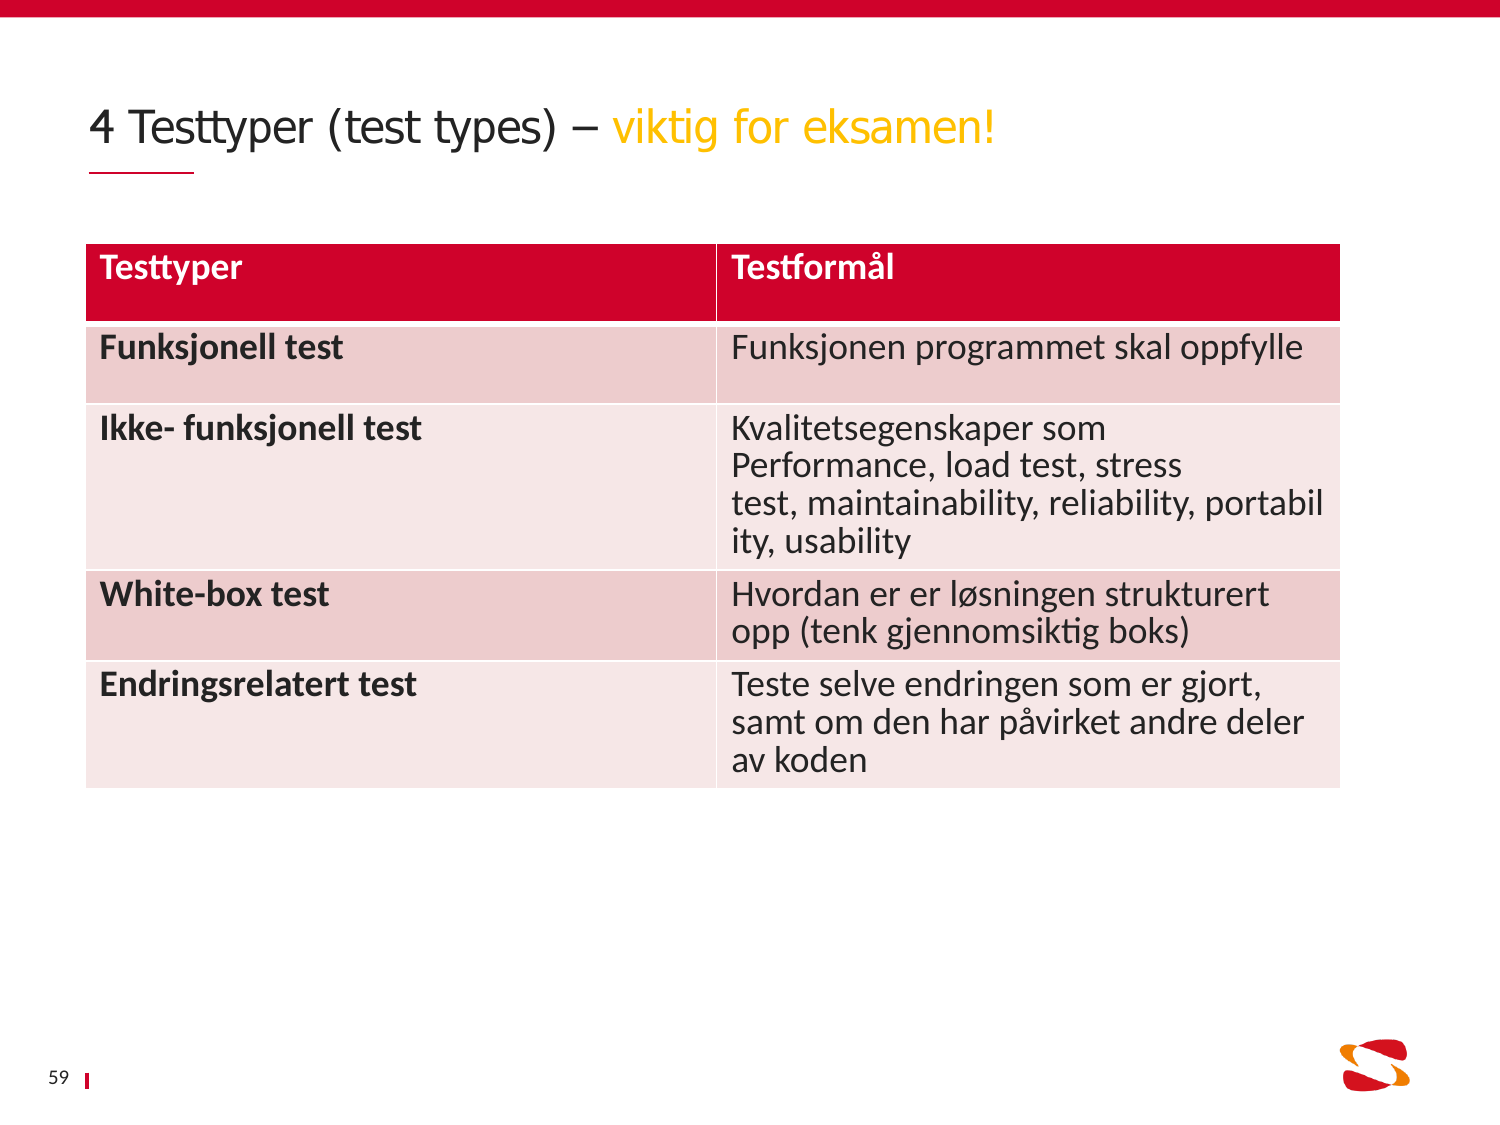

# 4 Testtyper (test types) – viktig for eksamen!
| Testtyper | Testformål |
| --- | --- |
| Funksjonell test | Funksjonen programmet skal oppfylle |
| Ikke- funksjonell test | Kvalitetsegenskaper som Performance, load test, stress test, maintainability, reliability, portability, usability |
| White-box test | Hvordan er er løsningen strukturert opp (tenk gjennomsiktig boks) |
| Endringsrelatert test | Teste selve endringen som er gjort, samt om den har påvirket andre deler av koden |

59